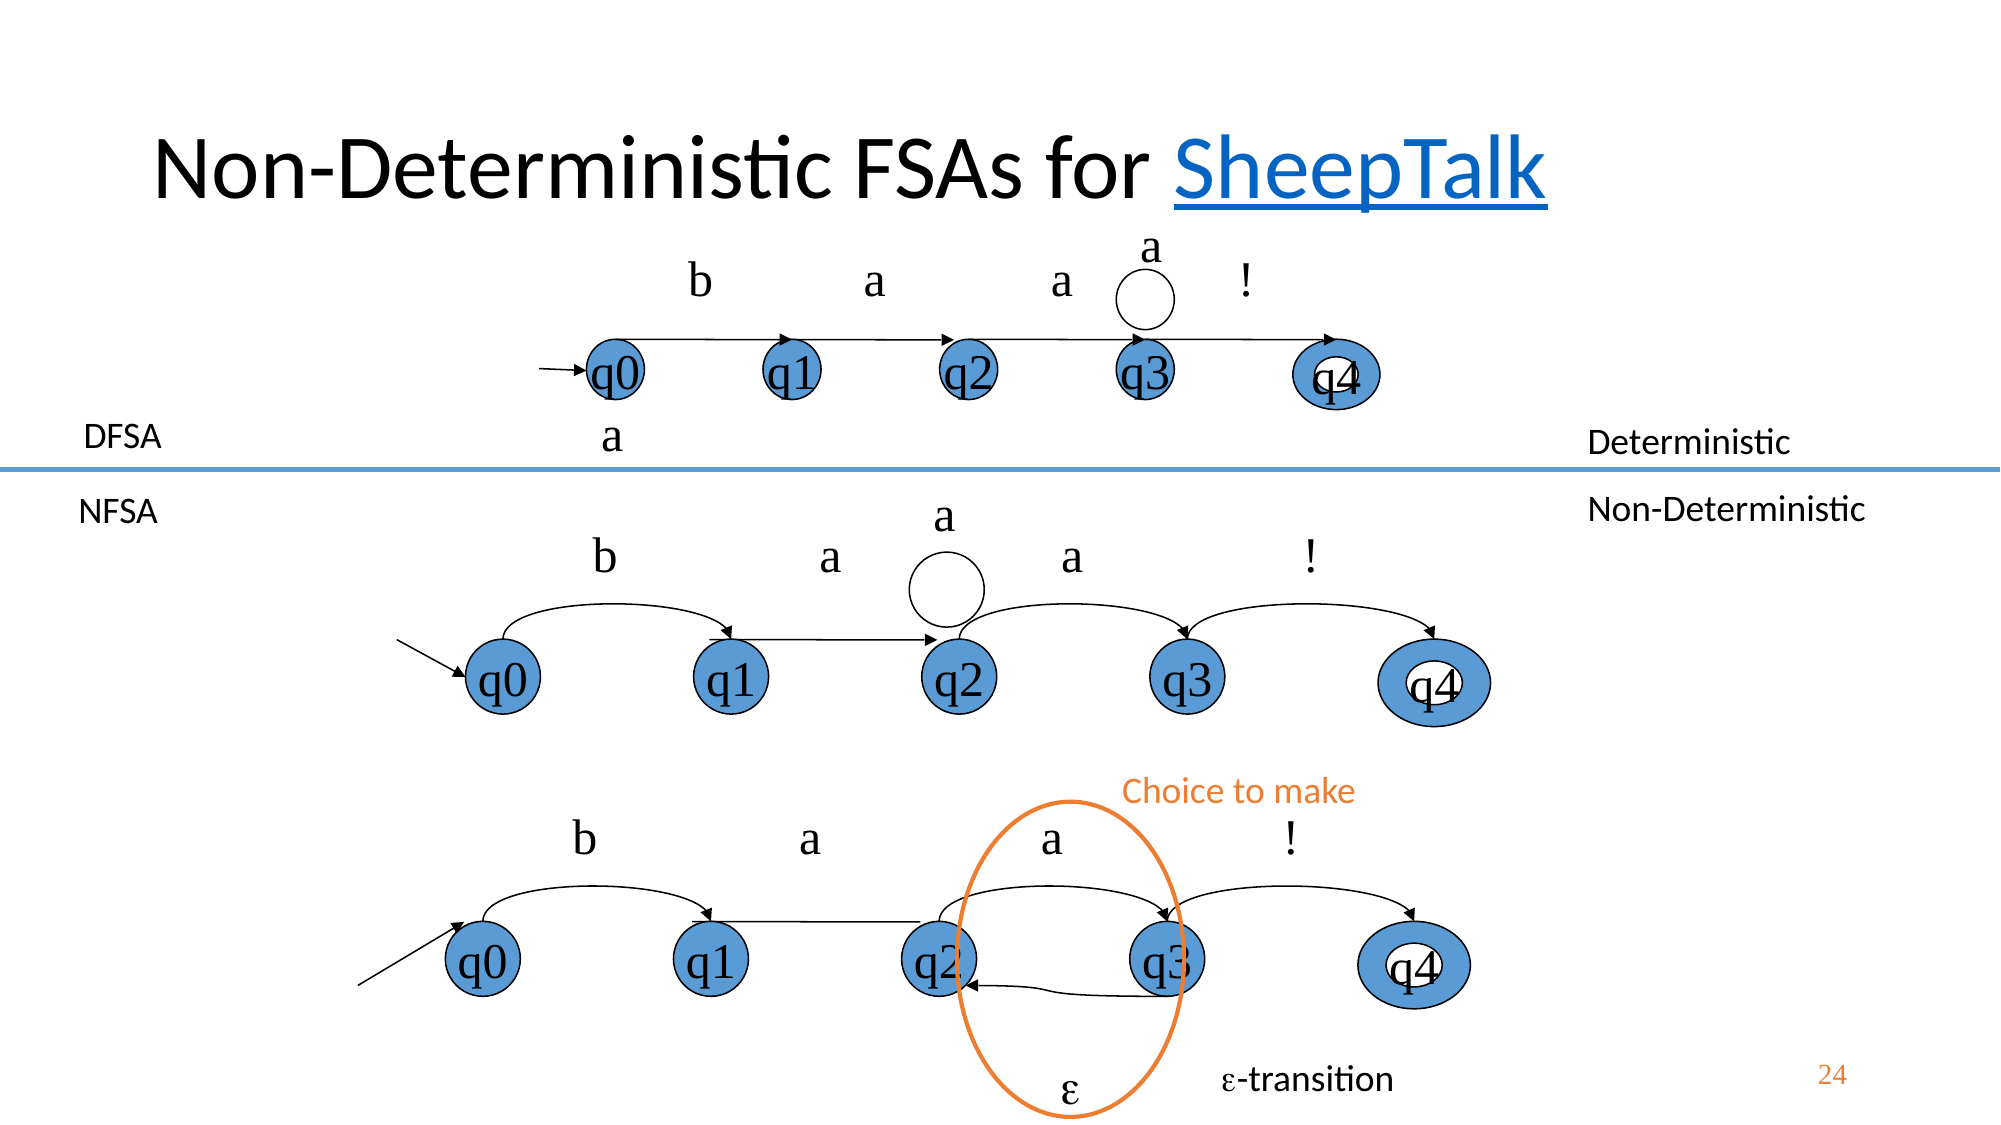

# Non-Deterministic FSAs for SheepTalk
a
b
a
a
!

q0
q1
q2
q3
q4

a
DFSA
Deterministic
a
Non-Deterministic
NFSA
b
a
a
!

q0
q1
q2
q3
q4

Choice to make
b
a
a
!

q0
q1
q2
q3
q4

24

ε
ε-transition